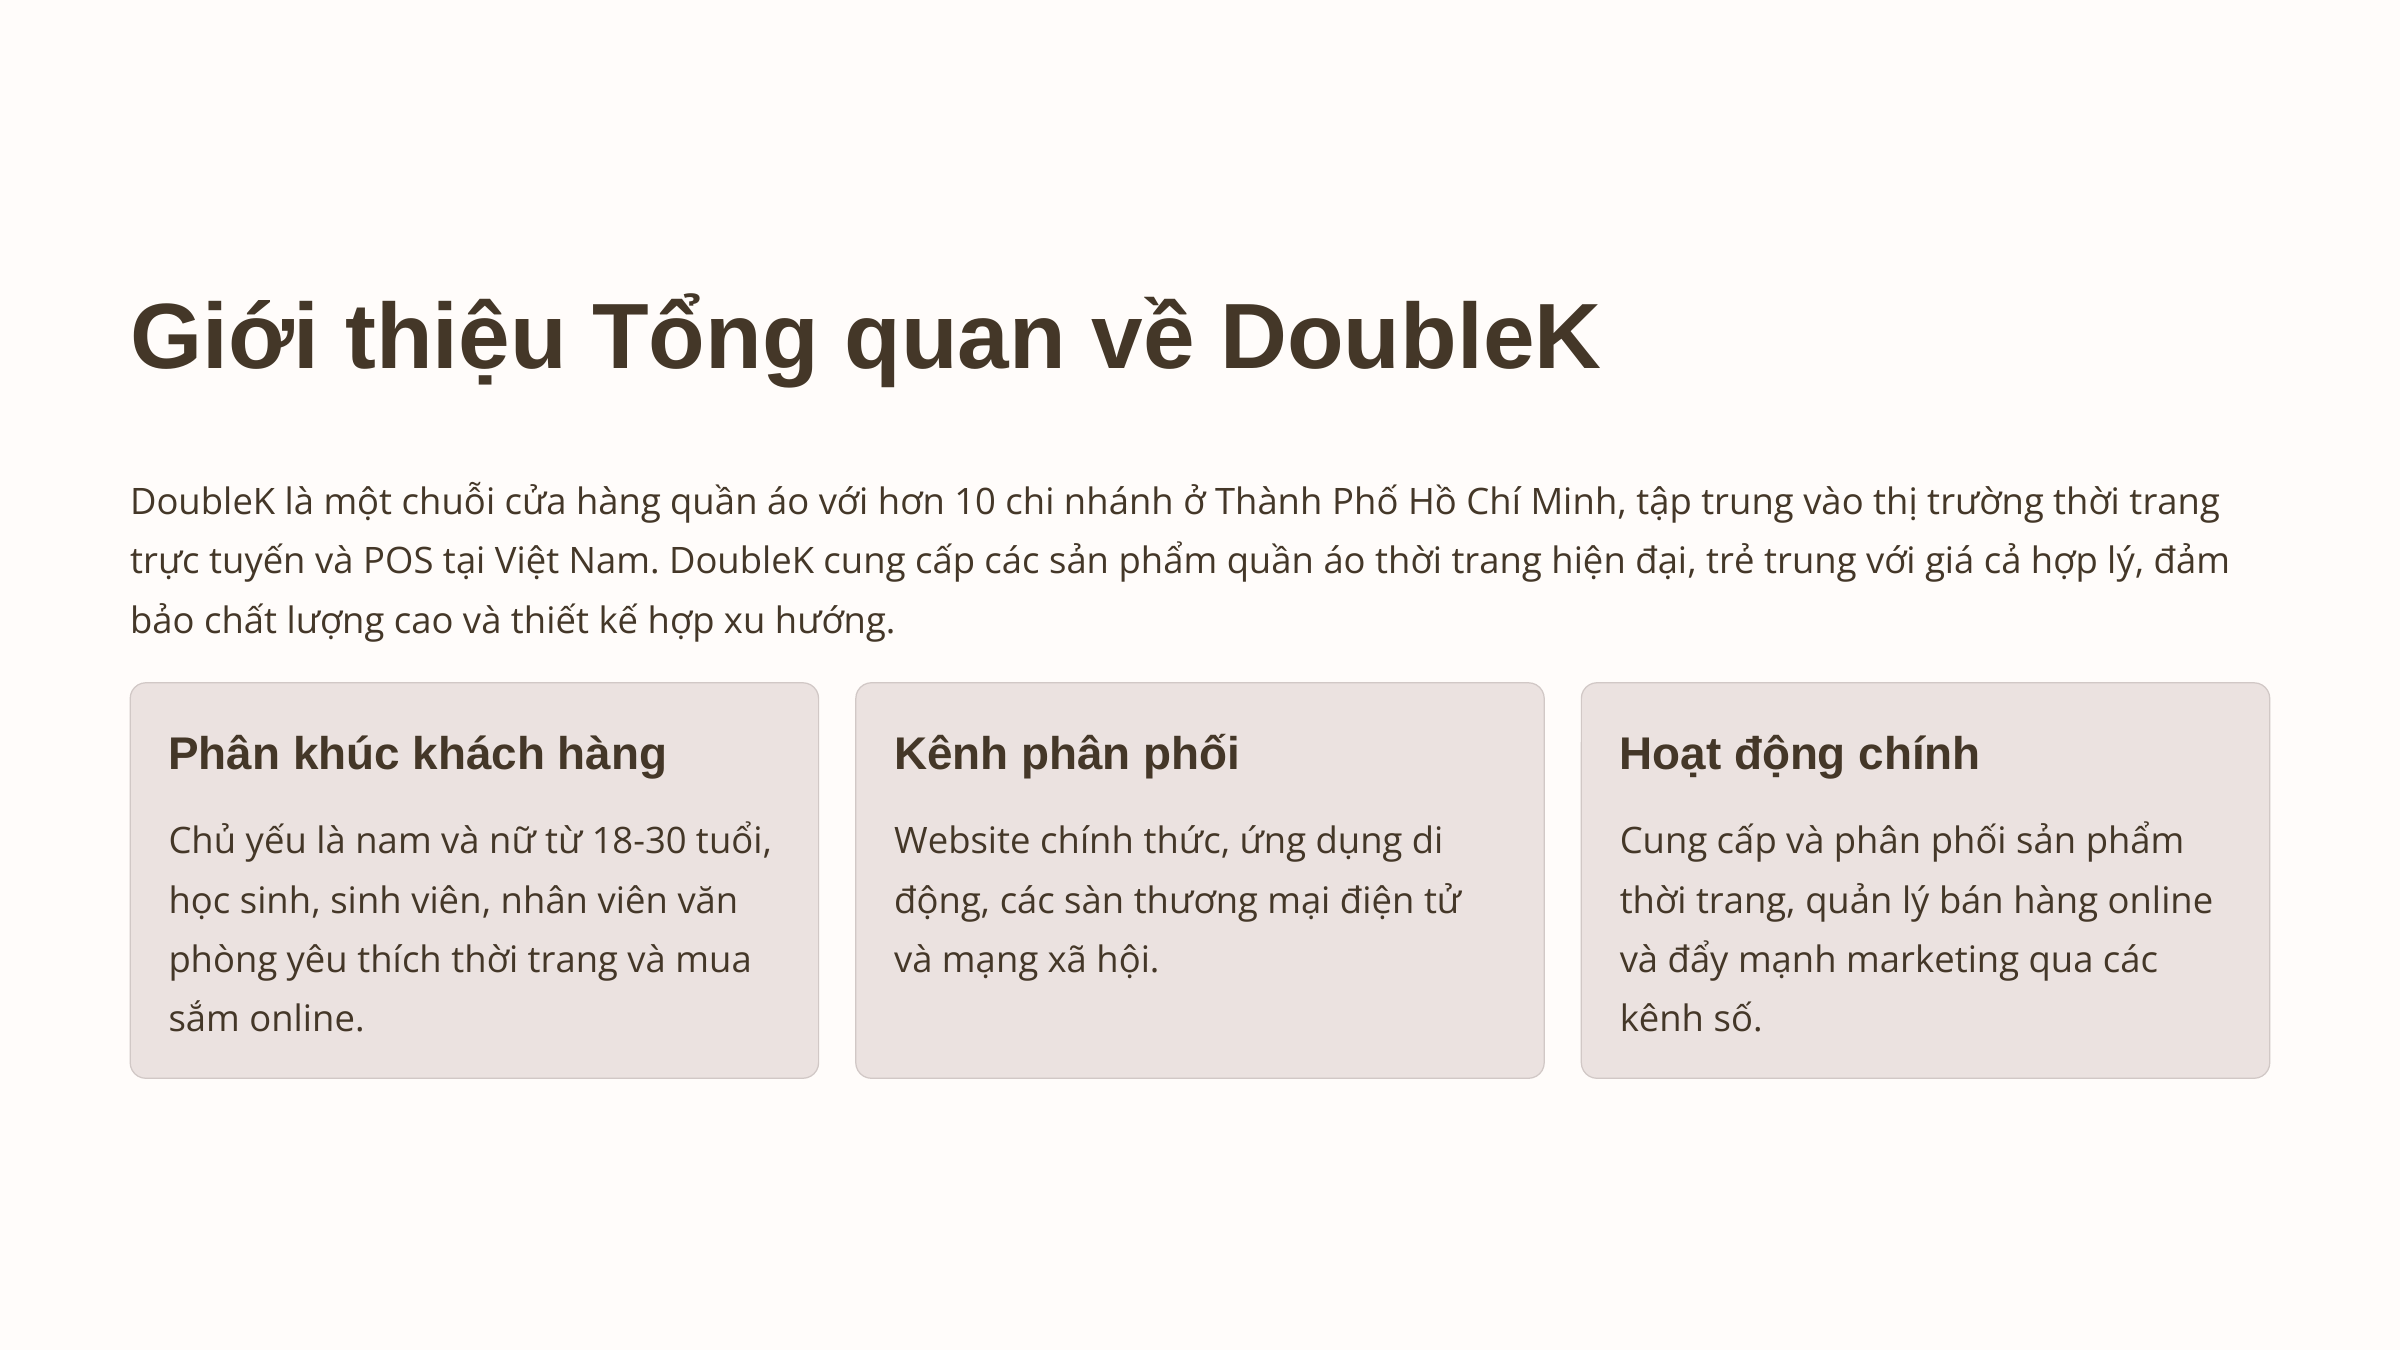

Giới thiệu Tổng quan về DoubleK
DoubleK là một chuỗi cửa hàng quần áo với hơn 10 chi nhánh ở Thành Phố Hồ Chí Minh, tập trung vào thị trường thời trang trực tuyến và POS tại Việt Nam. DoubleK cung cấp các sản phẩm quần áo thời trang hiện đại, trẻ trung với giá cả hợp lý, đảm bảo chất lượng cao và thiết kế hợp xu hướng.

Phân khúc khách hàng
Kênh phân phối
Hoạt động chính
Chủ yếu là nam và nữ từ 18-30 tuổi, học sinh, sinh viên, nhân viên văn phòng yêu thích thời trang và mua sắm online.
Website chính thức, ứng dụng di động, các sàn thương mại điện tử và mạng xã hội.
Cung cấp và phân phối sản phẩm thời trang, quản lý bán hàng online và đẩy mạnh marketing qua các kênh số.